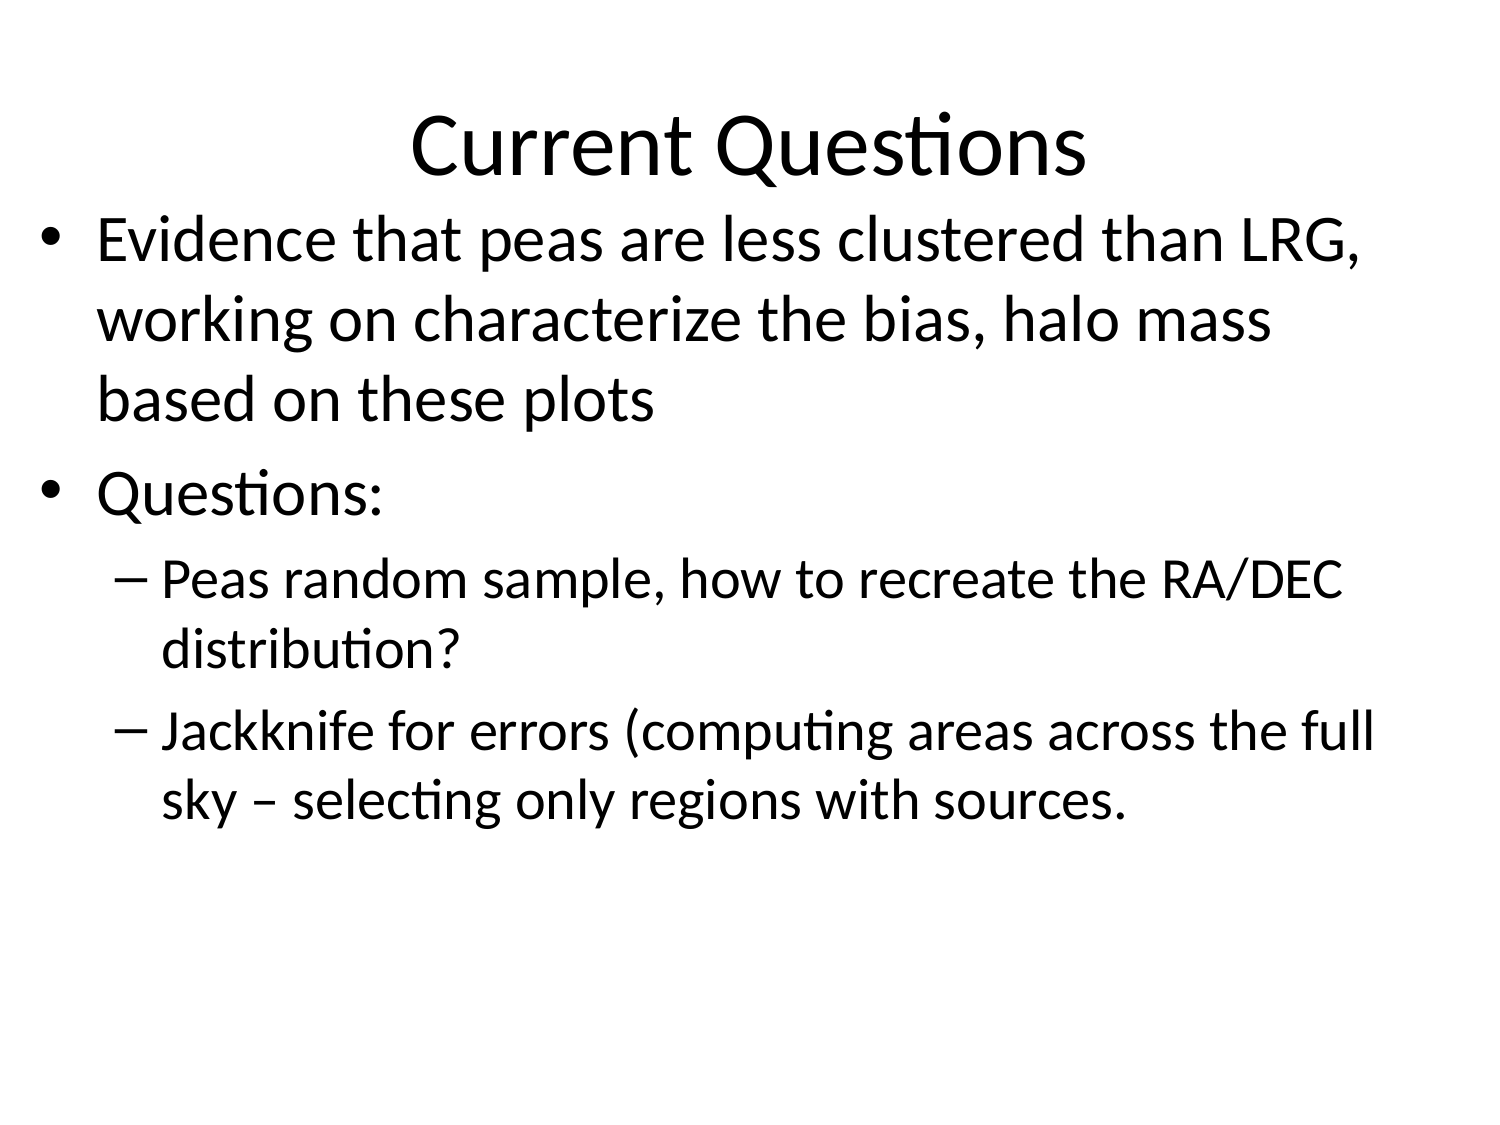

# Current Questions
Evidence that peas are less clustered than LRG, working on characterize the bias, halo mass based on these plots
Questions:
Peas random sample, how to recreate the RA/DEC distribution?
Jackknife for errors (computing areas across the full sky – selecting only regions with sources.